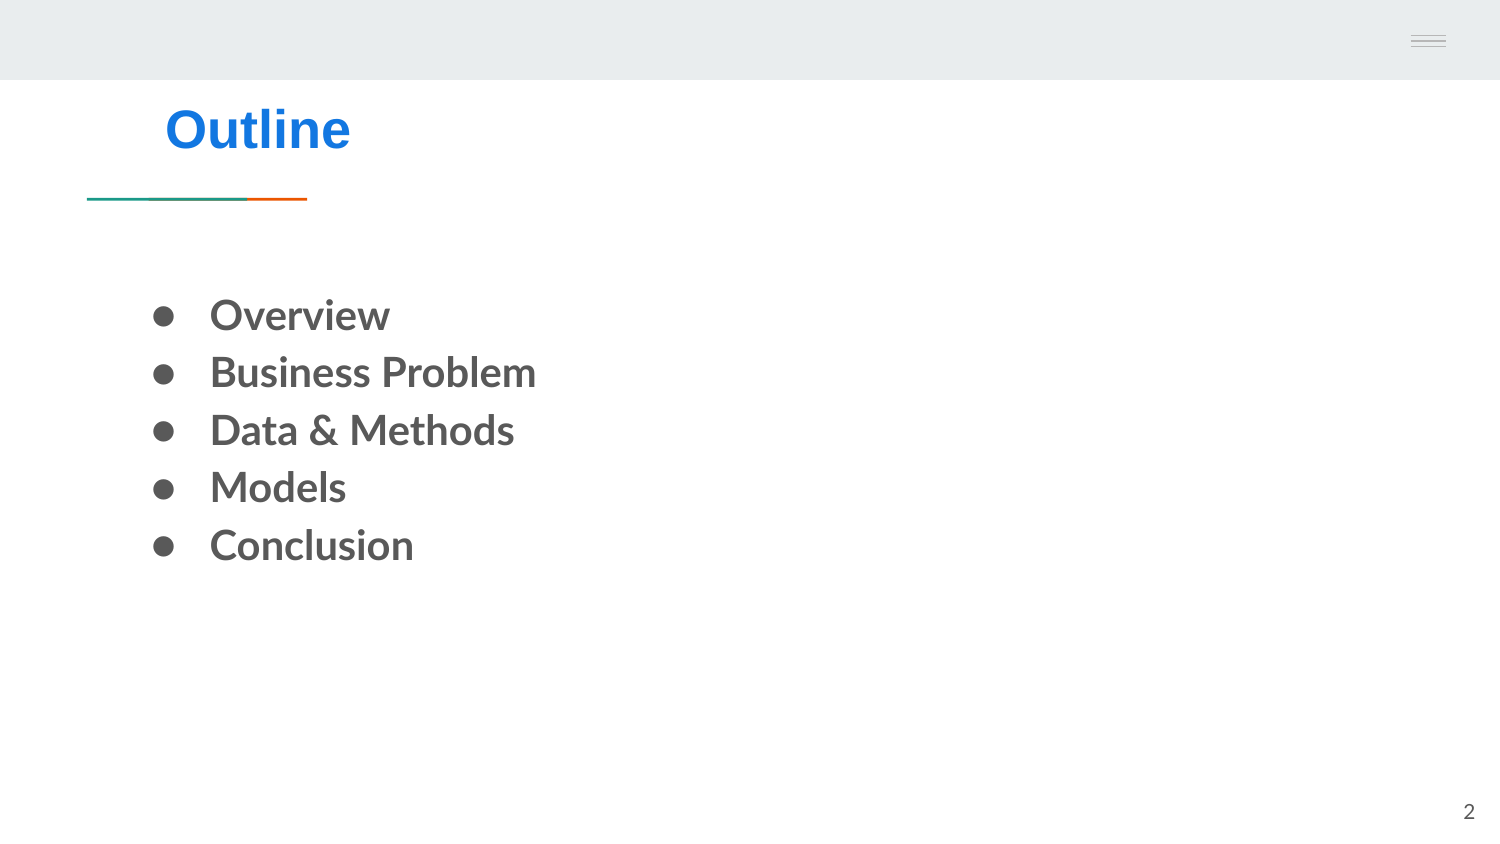

# Outline
Overview
Business Problem
Data & Methods
Models
Conclusion

2